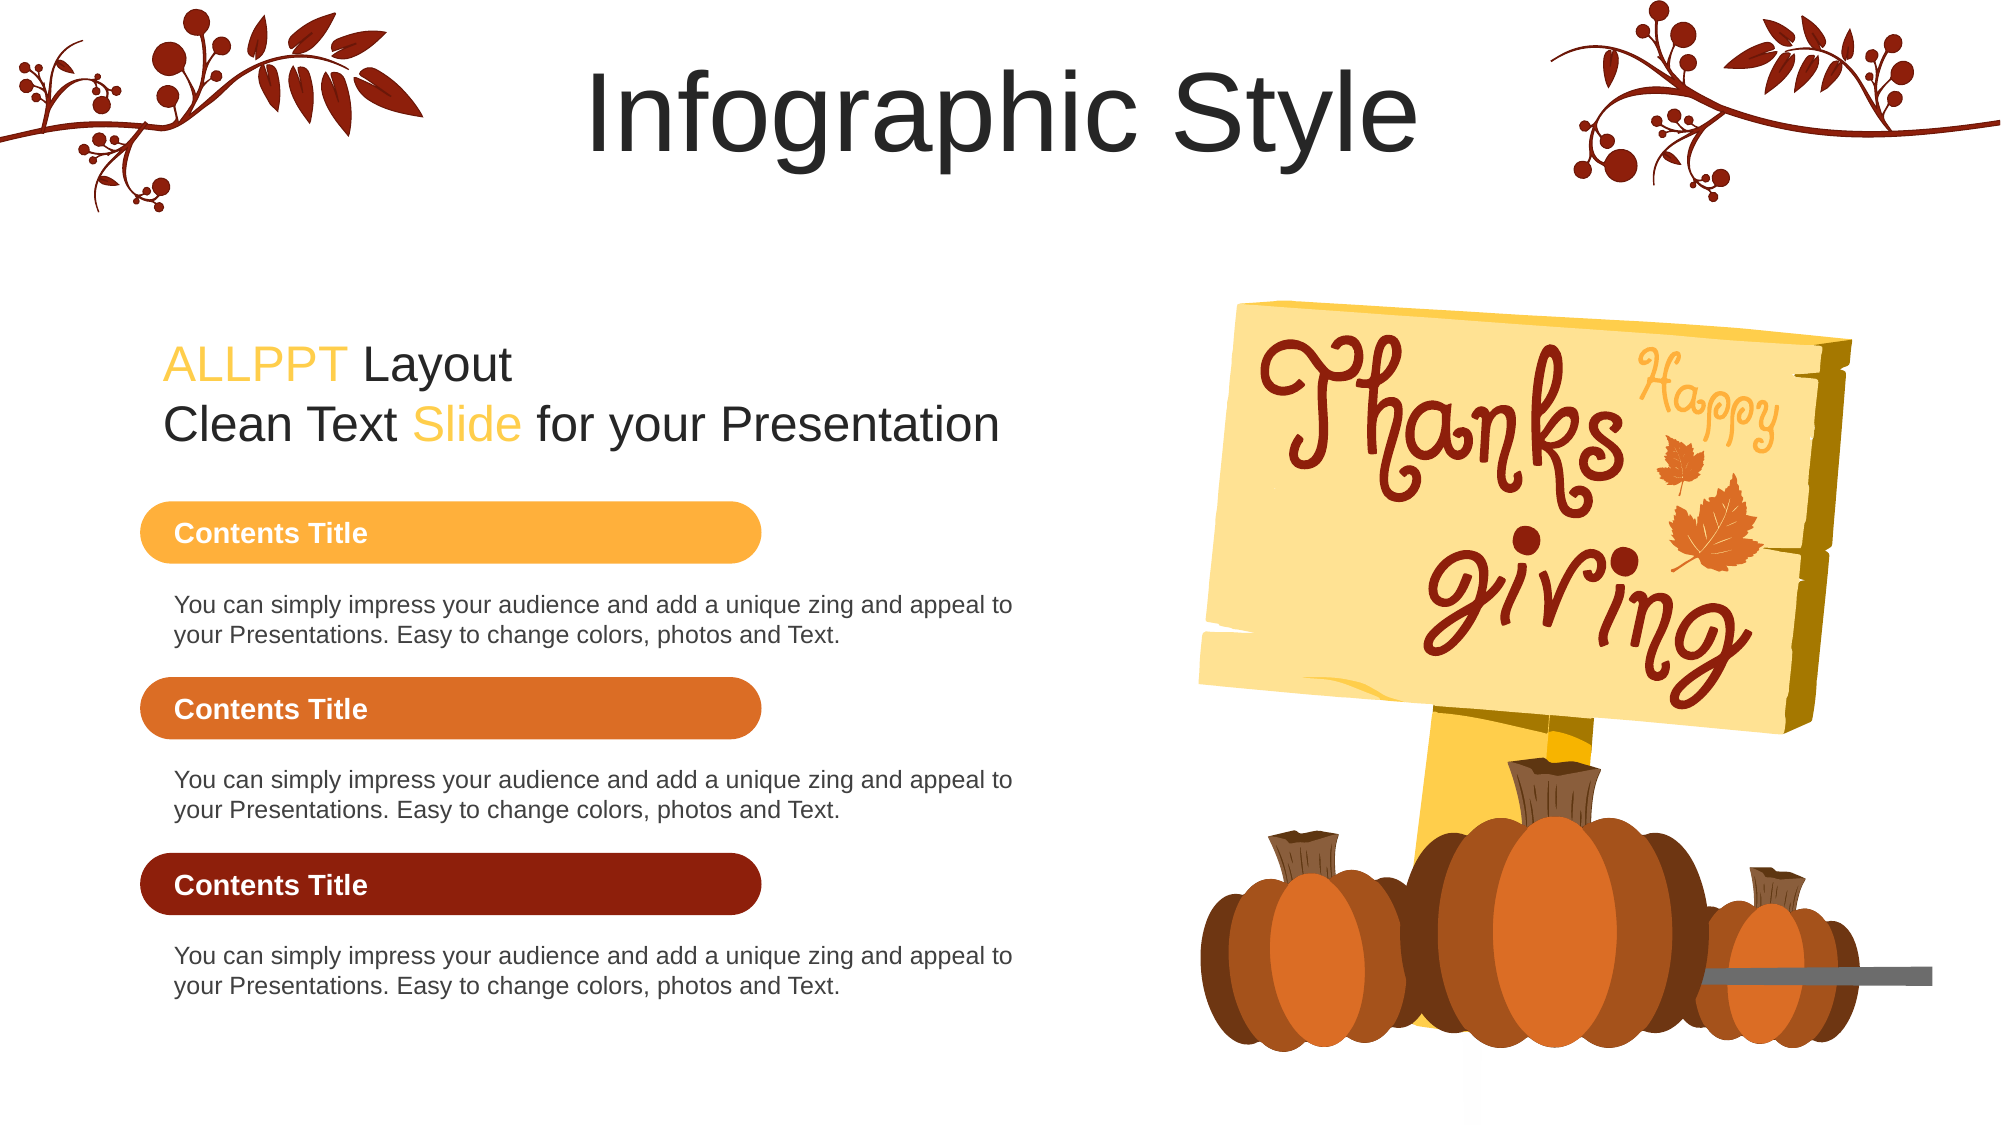

Infographic Style

ALLPPT Layout
Clean Text Slide for your Presentation

Contents Title
You can simply impress your audience and add a unique zing and appeal to your Presentations. Easy to change colors, photos and Text.

Contents Title
You can simply impress your audience and add a unique zing and appeal to your Presentations. Easy to change colors, photos and Text.

Contents Title
You can simply impress your audience and add a unique zing and appeal to your Presentations. Easy to change colors, photos and Text.